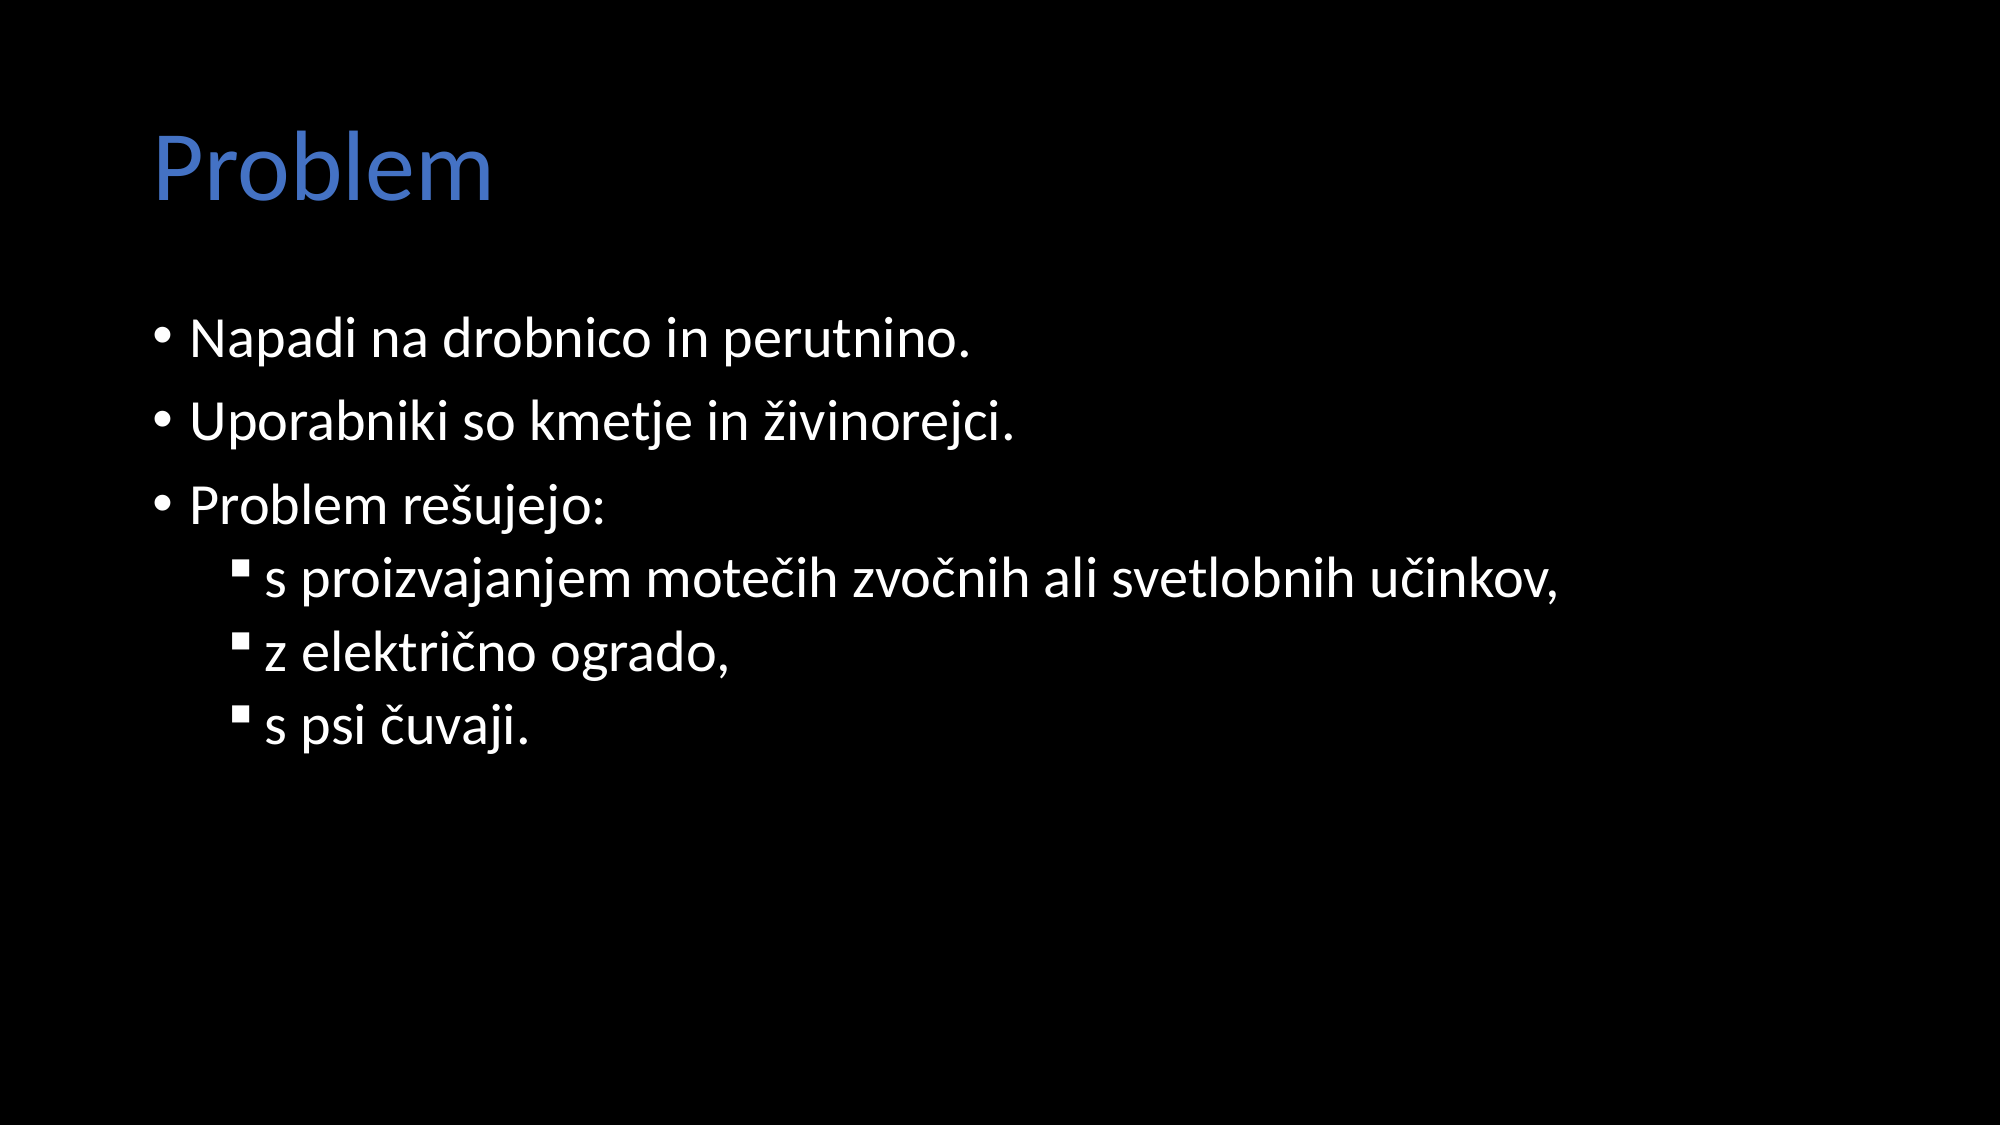

# Problem
Napadi na drobnico in perutnino.
Uporabniki so kmetje in živinorejci.
Problem rešujejo:
s proizvajanjem motečih zvočnih ali svetlobnih učinkov,
z električno ogrado,
s psi čuvaji.